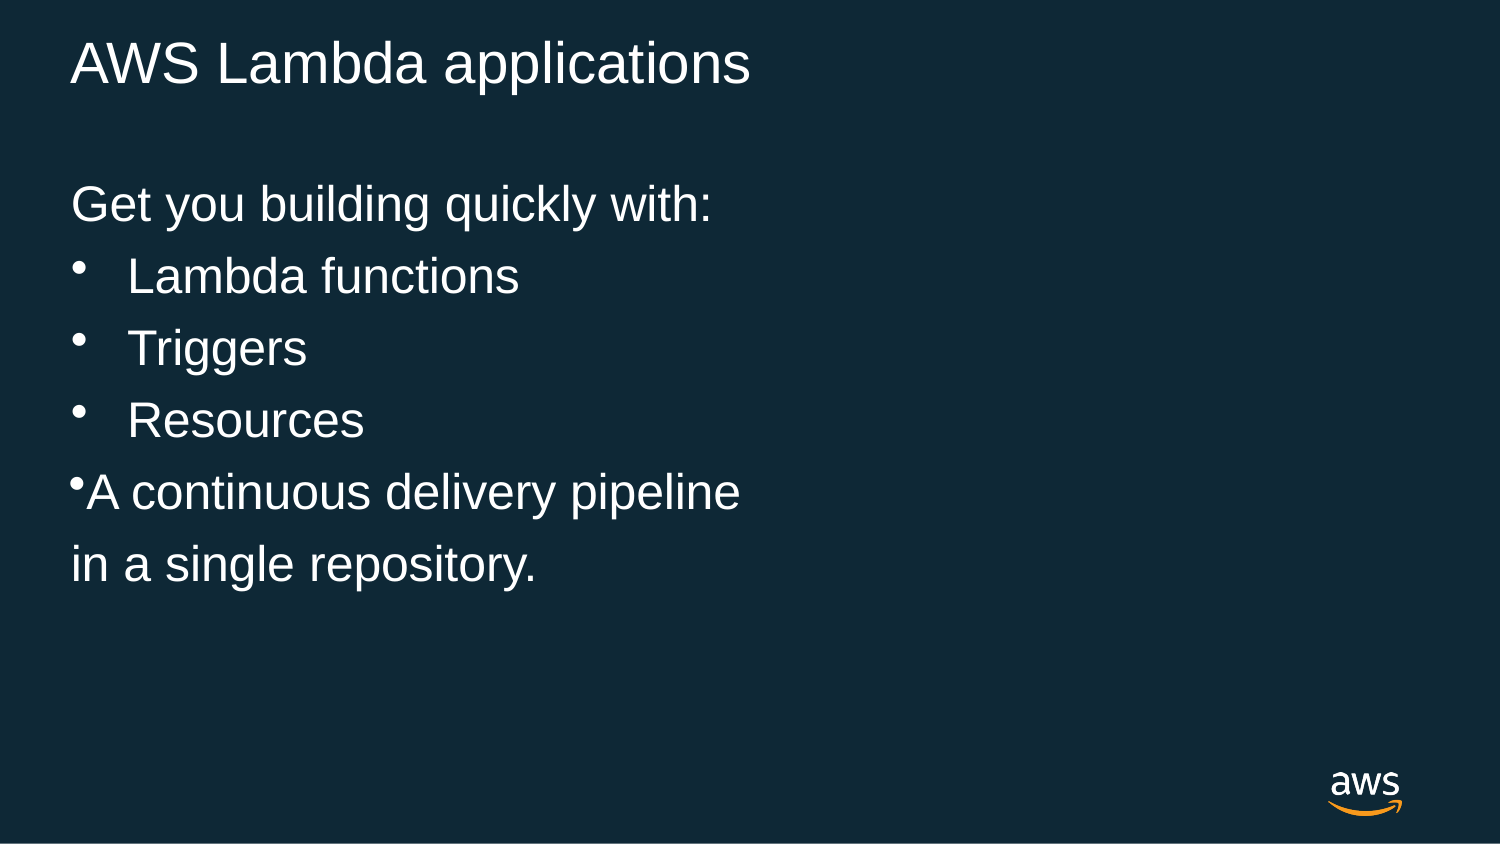

# AWS Lambda applications
Get you building quickly with:
Lambda functions
Triggers
Resources
A continuous delivery pipeline  in a single repository.